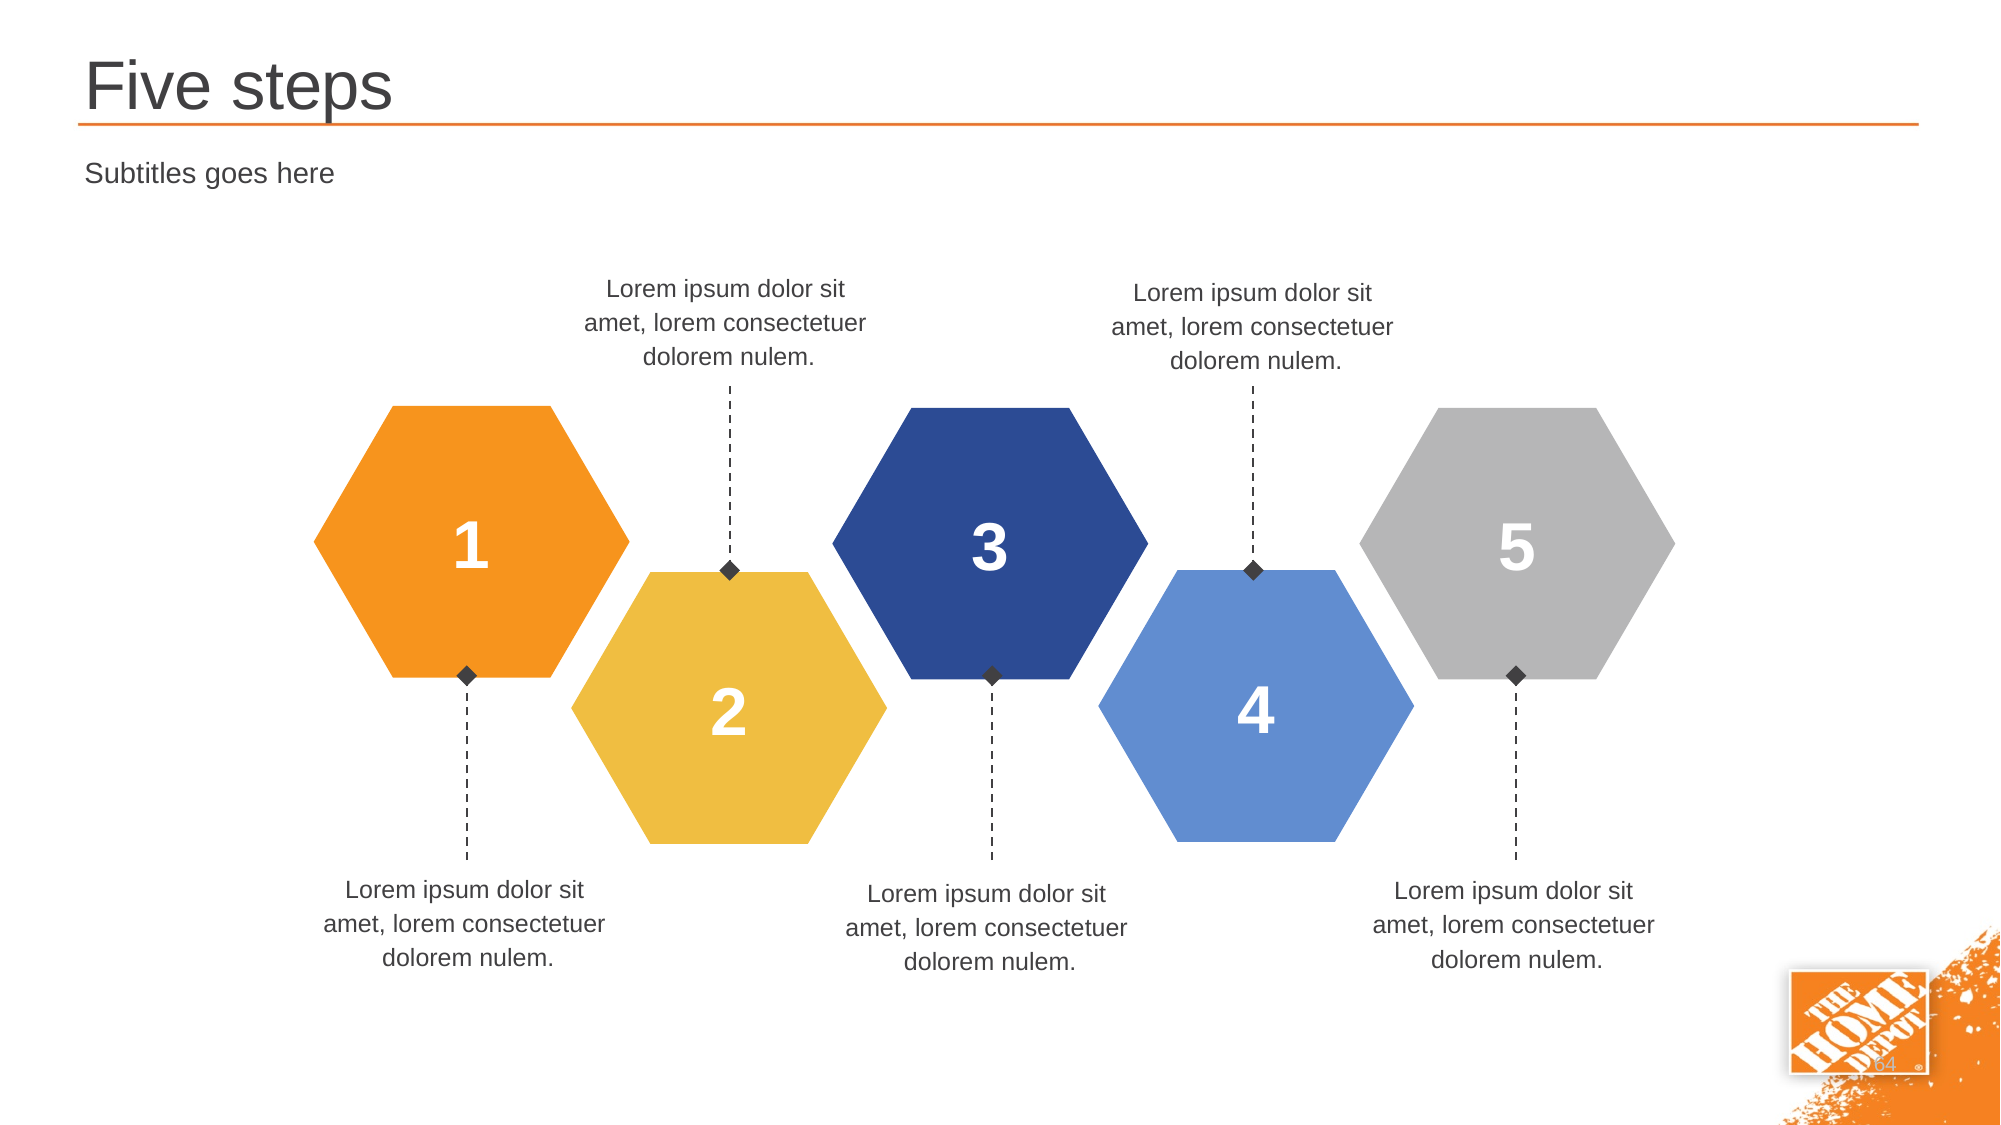

# Five steps
Subtitles goes here
Lorem ipsum dolor sit
amet, lorem consectetuer  dolorem nulem.
Lorem ipsum dolor sit
amet, lorem consectetuer  dolorem nulem.
1
3
5
4
2
Lorem ipsum dolor sit
amet, lorem consectetuer  dolorem nulem.
Lorem ipsum dolor sit
amet, lorem consectetuer  dolorem nulem.
Lorem ipsum dolor sit
amet, lorem consectetuer  dolorem nulem.
64